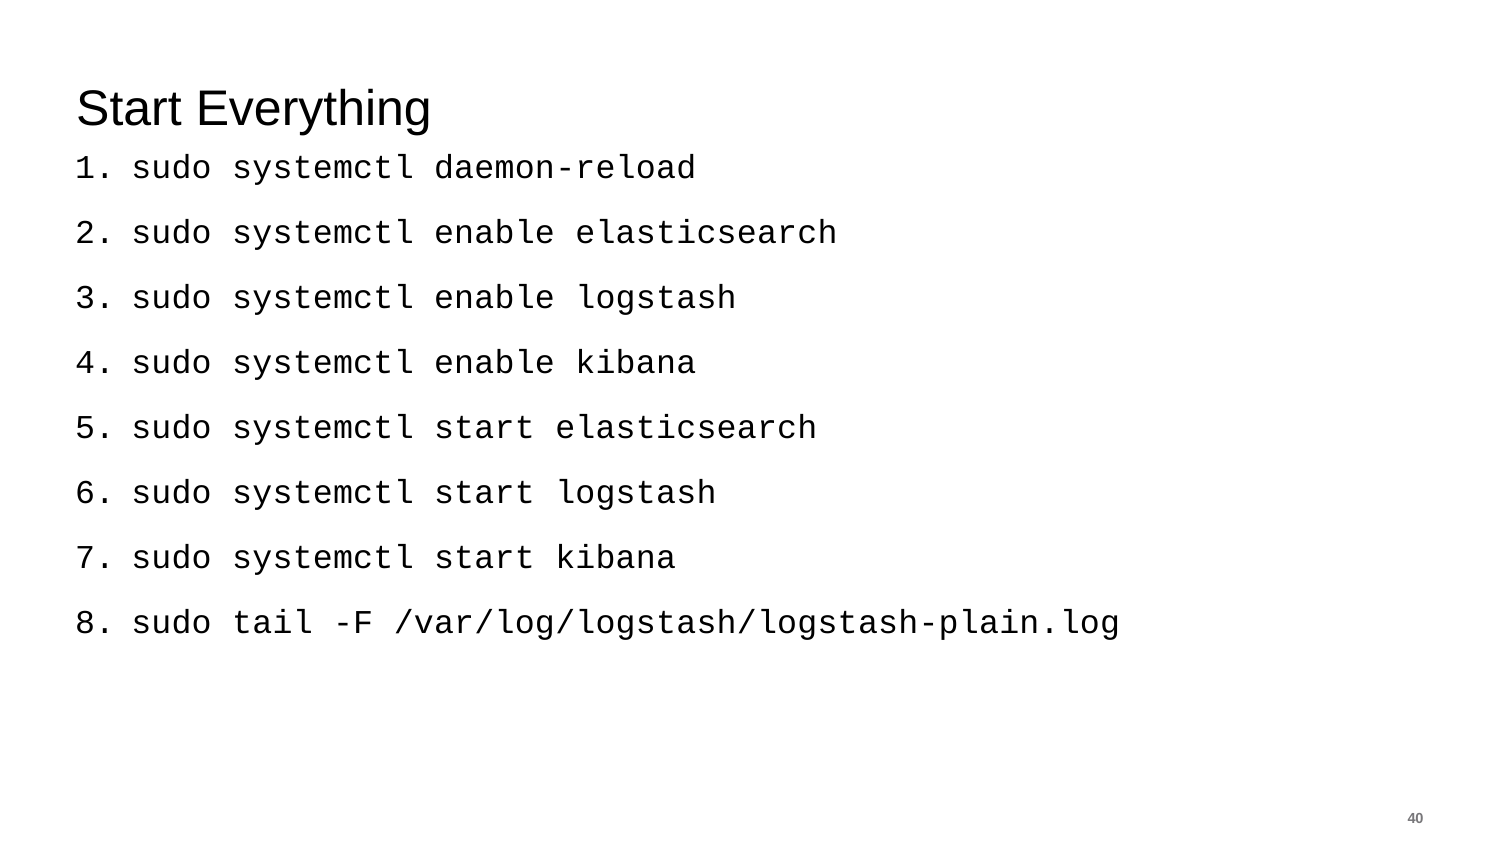

# Start Everything
sudo systemctl daemon-reload
sudo systemctl enable elasticsearch
sudo systemctl enable logstash
sudo systemctl enable kibana
sudo systemctl start elasticsearch
sudo systemctl start logstash
sudo systemctl start kibana
sudo tail -F /var/log/logstash/logstash-plain.log